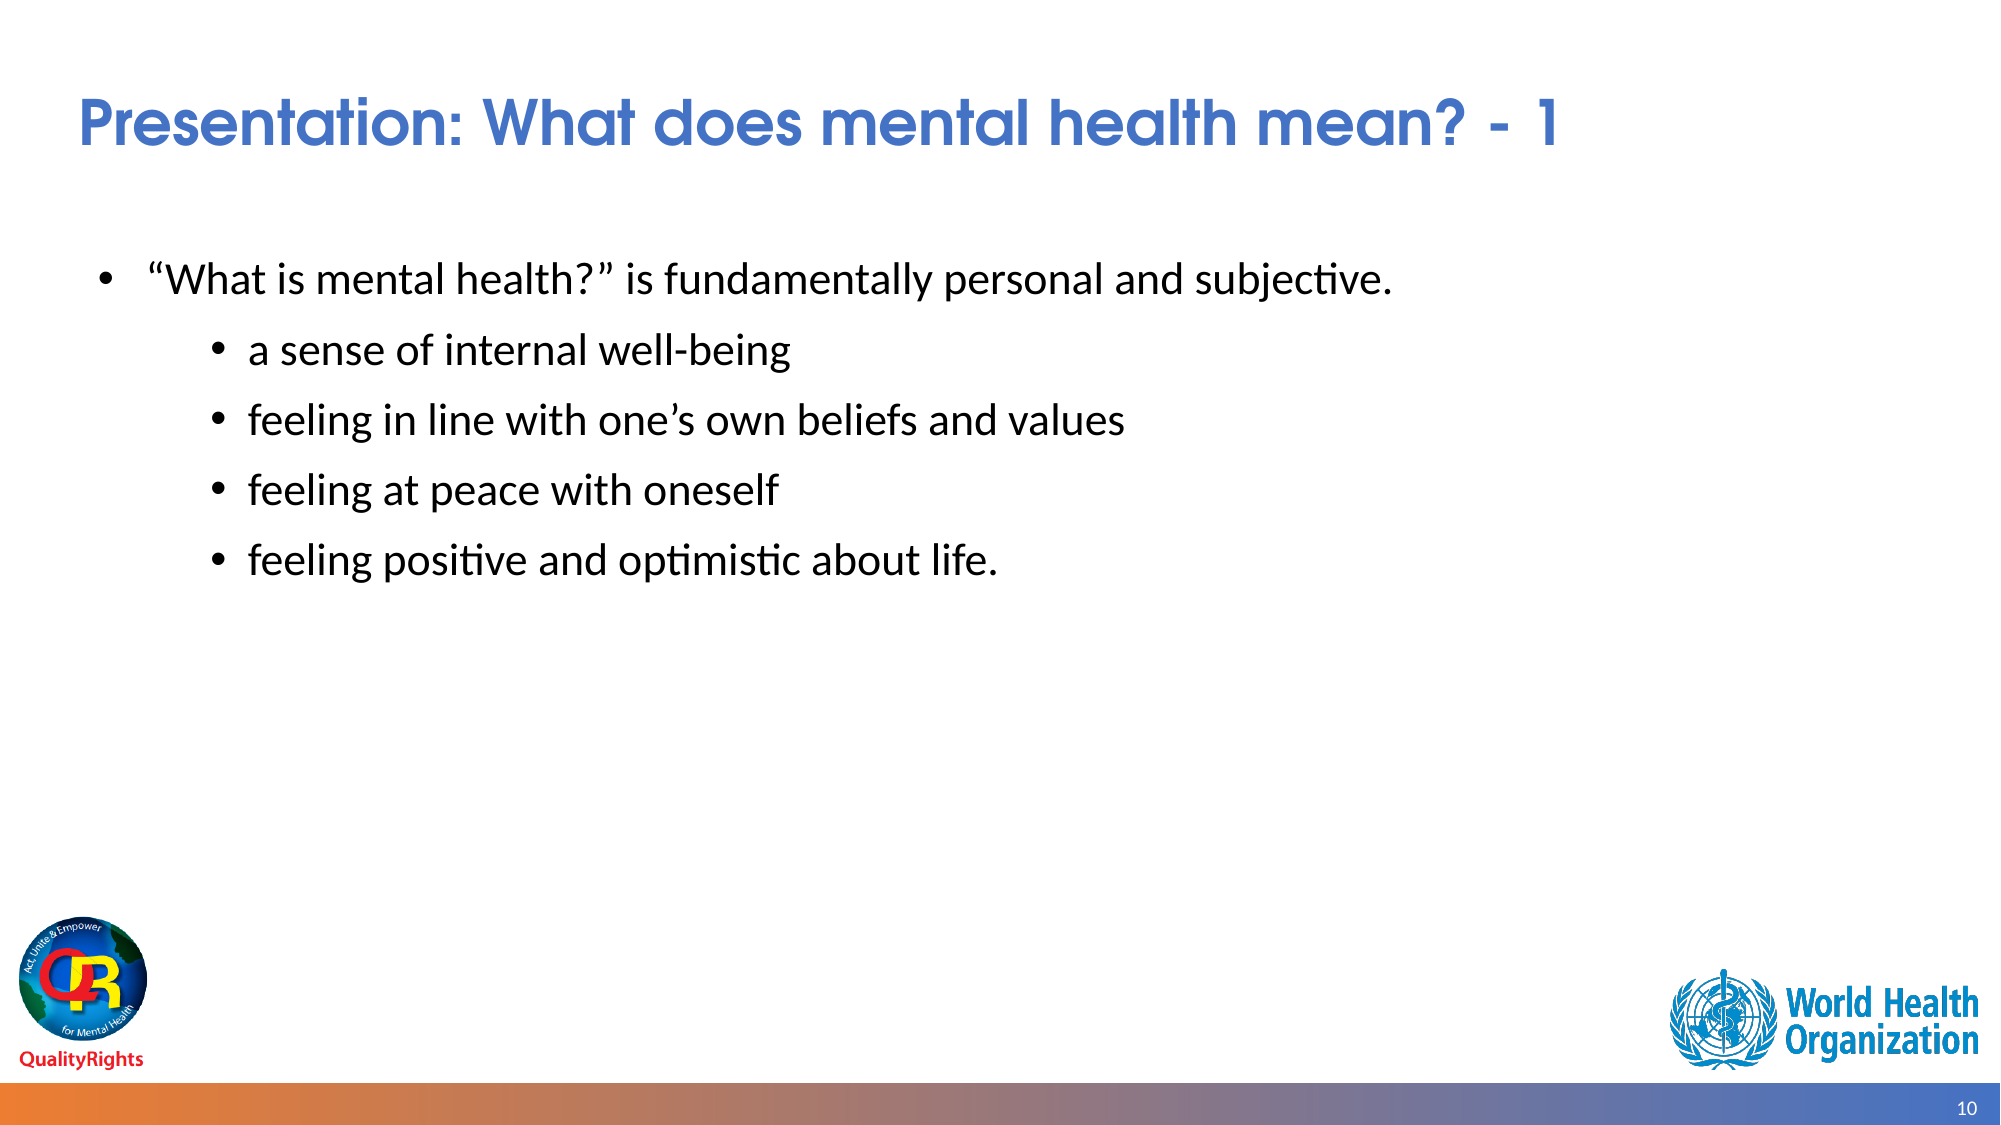

# Presentation: What does mental health mean? - 1
 “What is mental health?” is fundamentally personal and subjective.
a sense of internal well-being
feeling in line with one’s own beliefs and values
feeling at peace with oneself
feeling positive and optimistic about life.